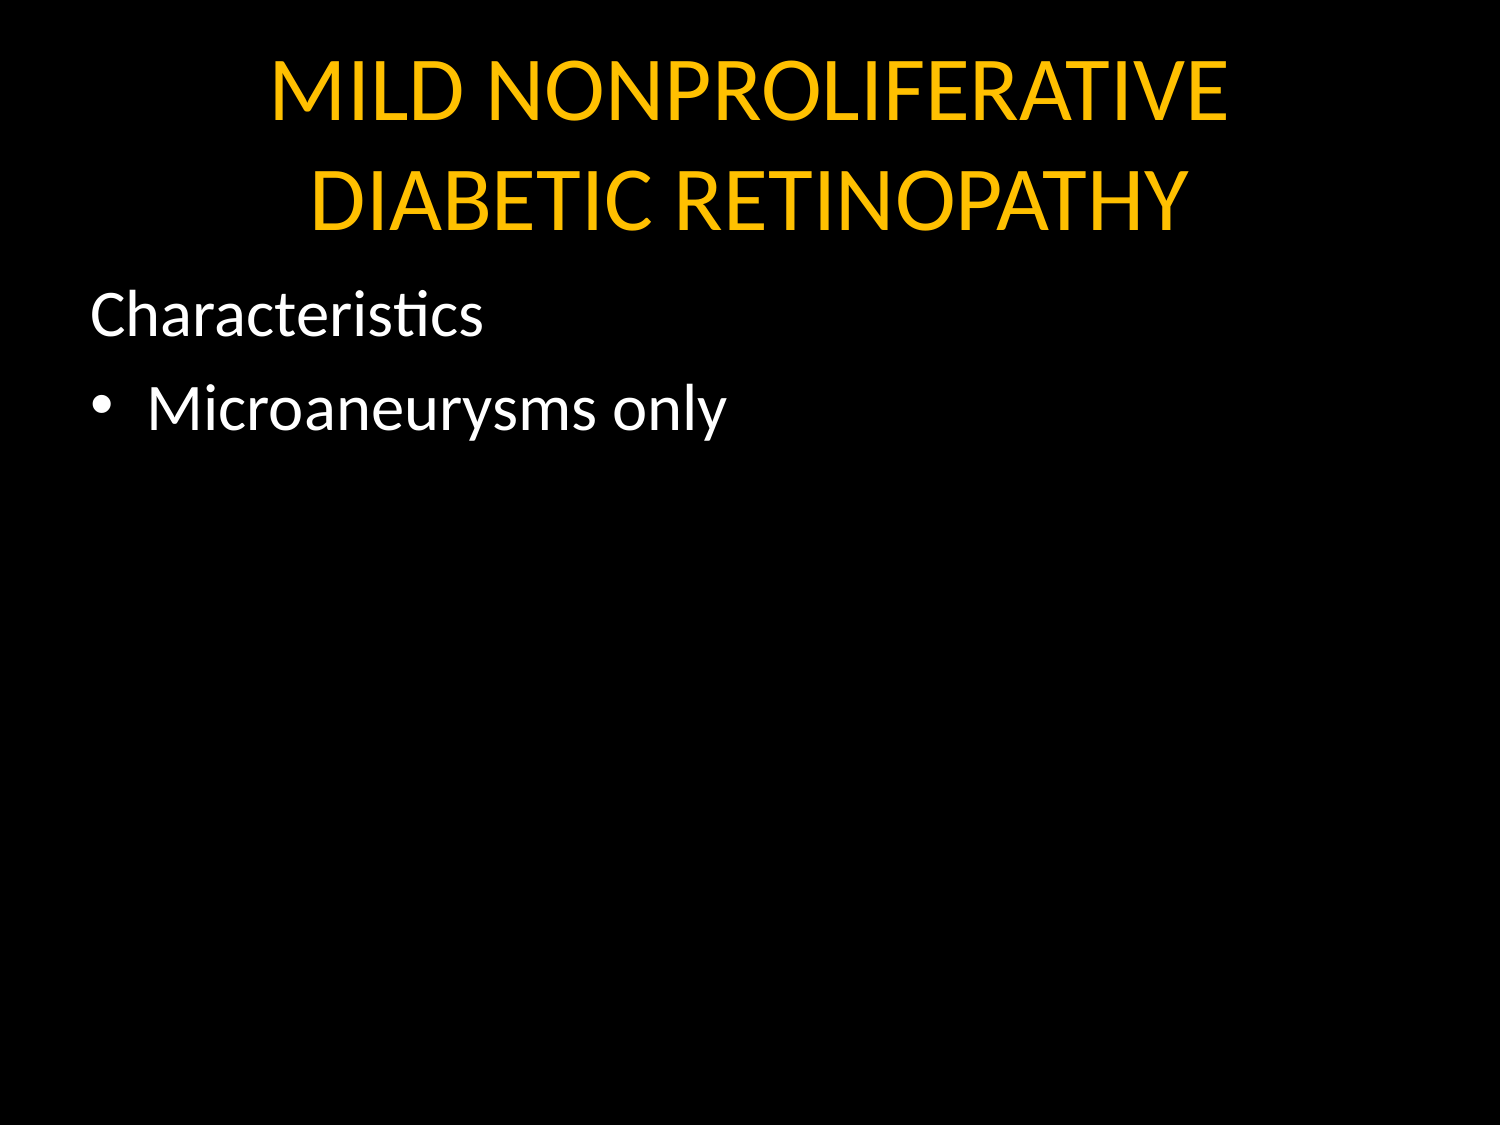

# MILD NONPROLIFERATIVE DIABETIC RETINOPATHY
Characteristics
Microaneurysms only